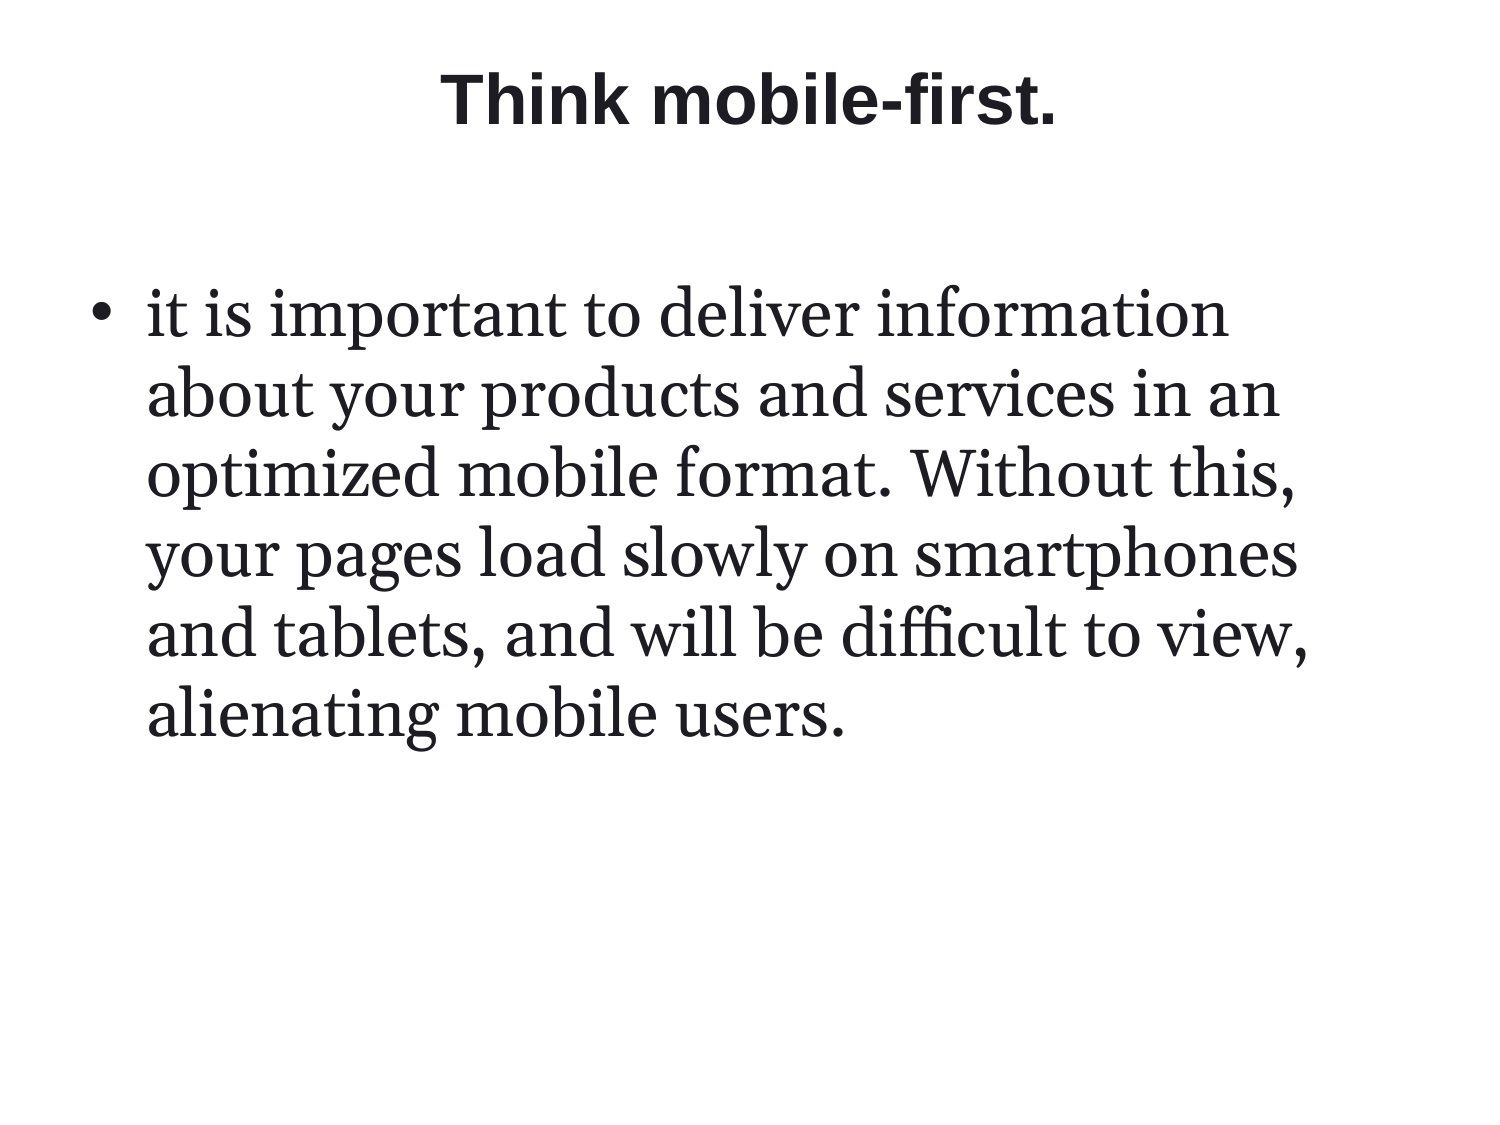

# Think mobile-first.
it is important to deliver information about your products and services in an optimized mobile format. Without this, your pages load slowly on smartphones and tablets, and will be difficult to view, alienating mobile users.